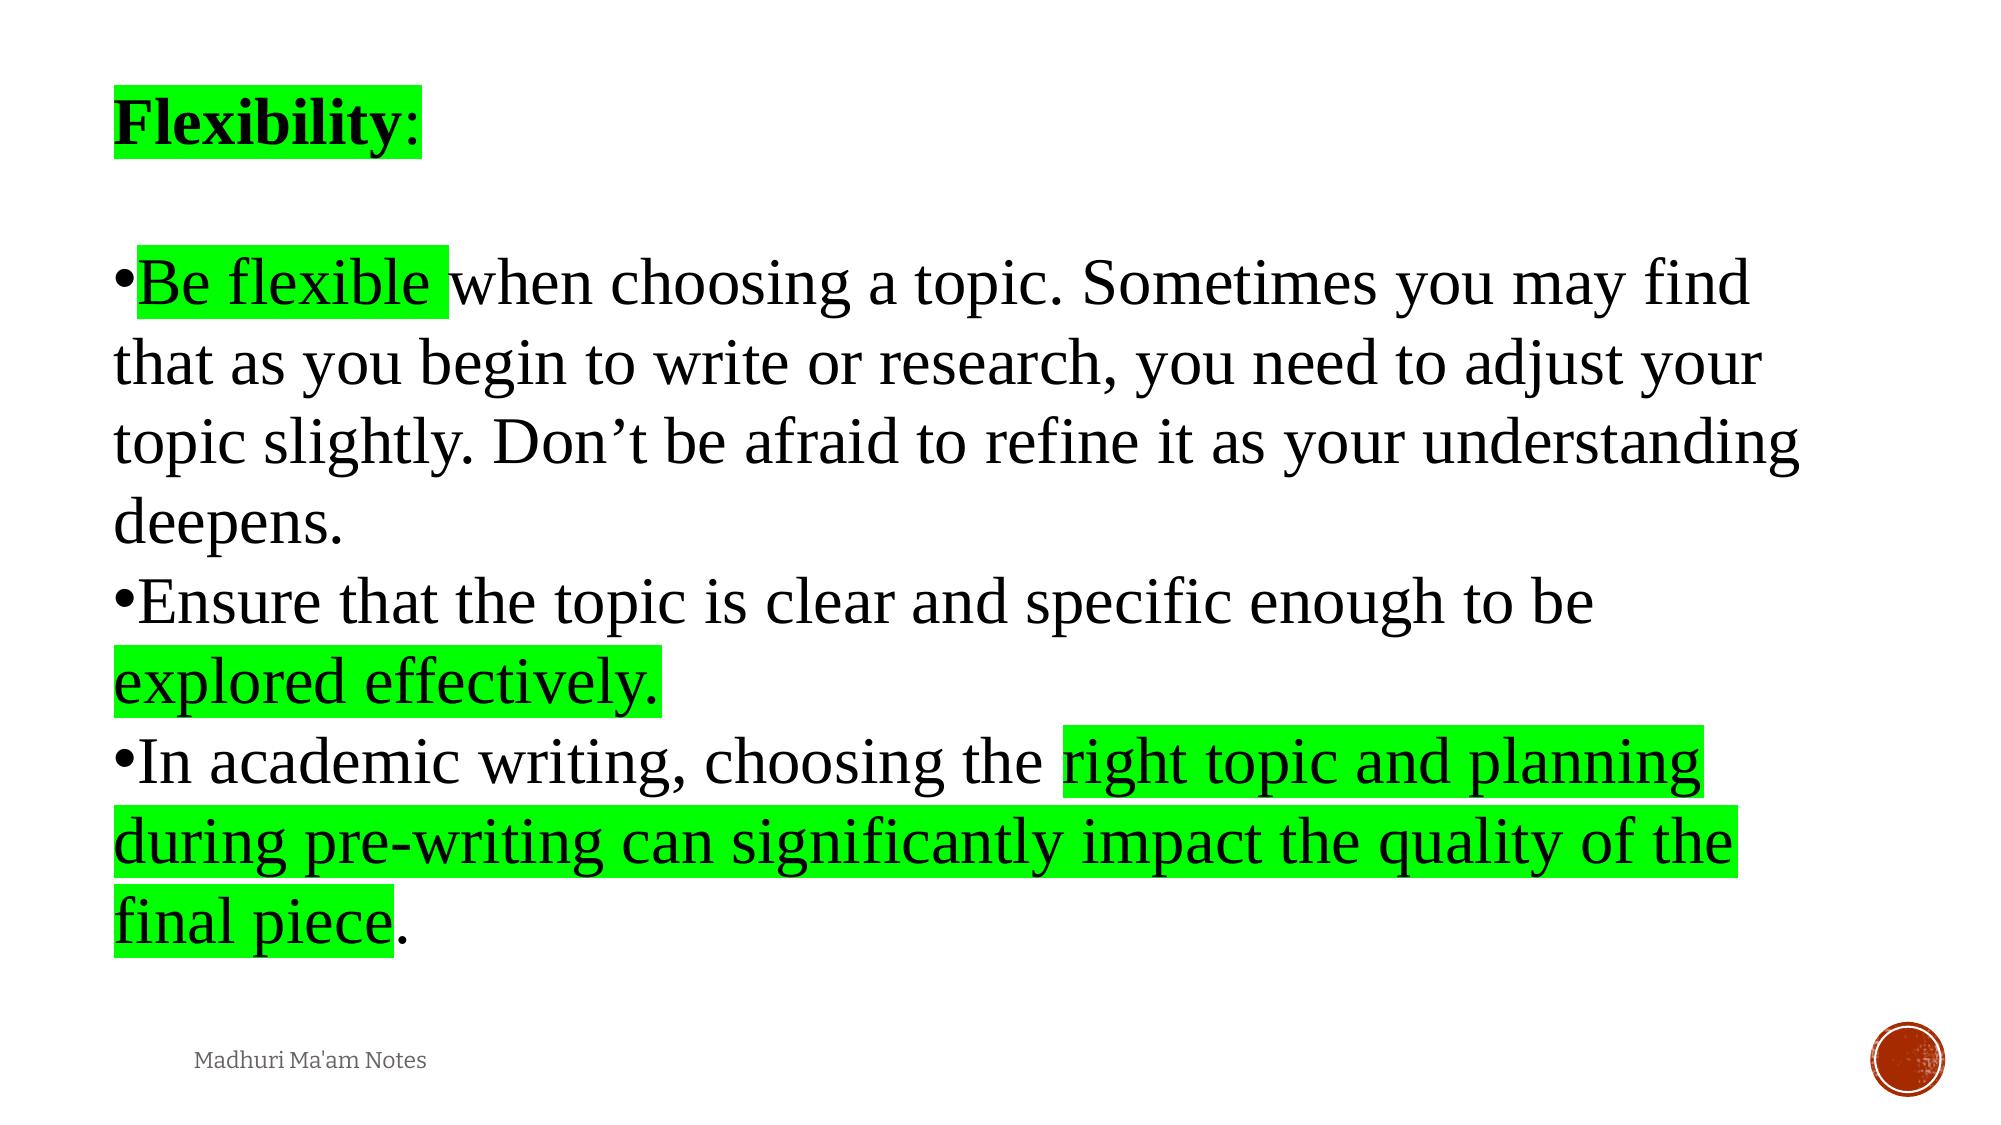

Flexibility:

Be flexible when choosing a topic. Sometimes you may find that as you begin to write or research, you need to adjust your topic slightly. Don’t be afraid to refine it as your understanding deepens.
Ensure that the topic is clear and specific enough to be explored effectively.
In academic writing, choosing the right topic and planning during pre-writing can significantly impact the quality of the final piece.

Madhuri Ma'am Notes